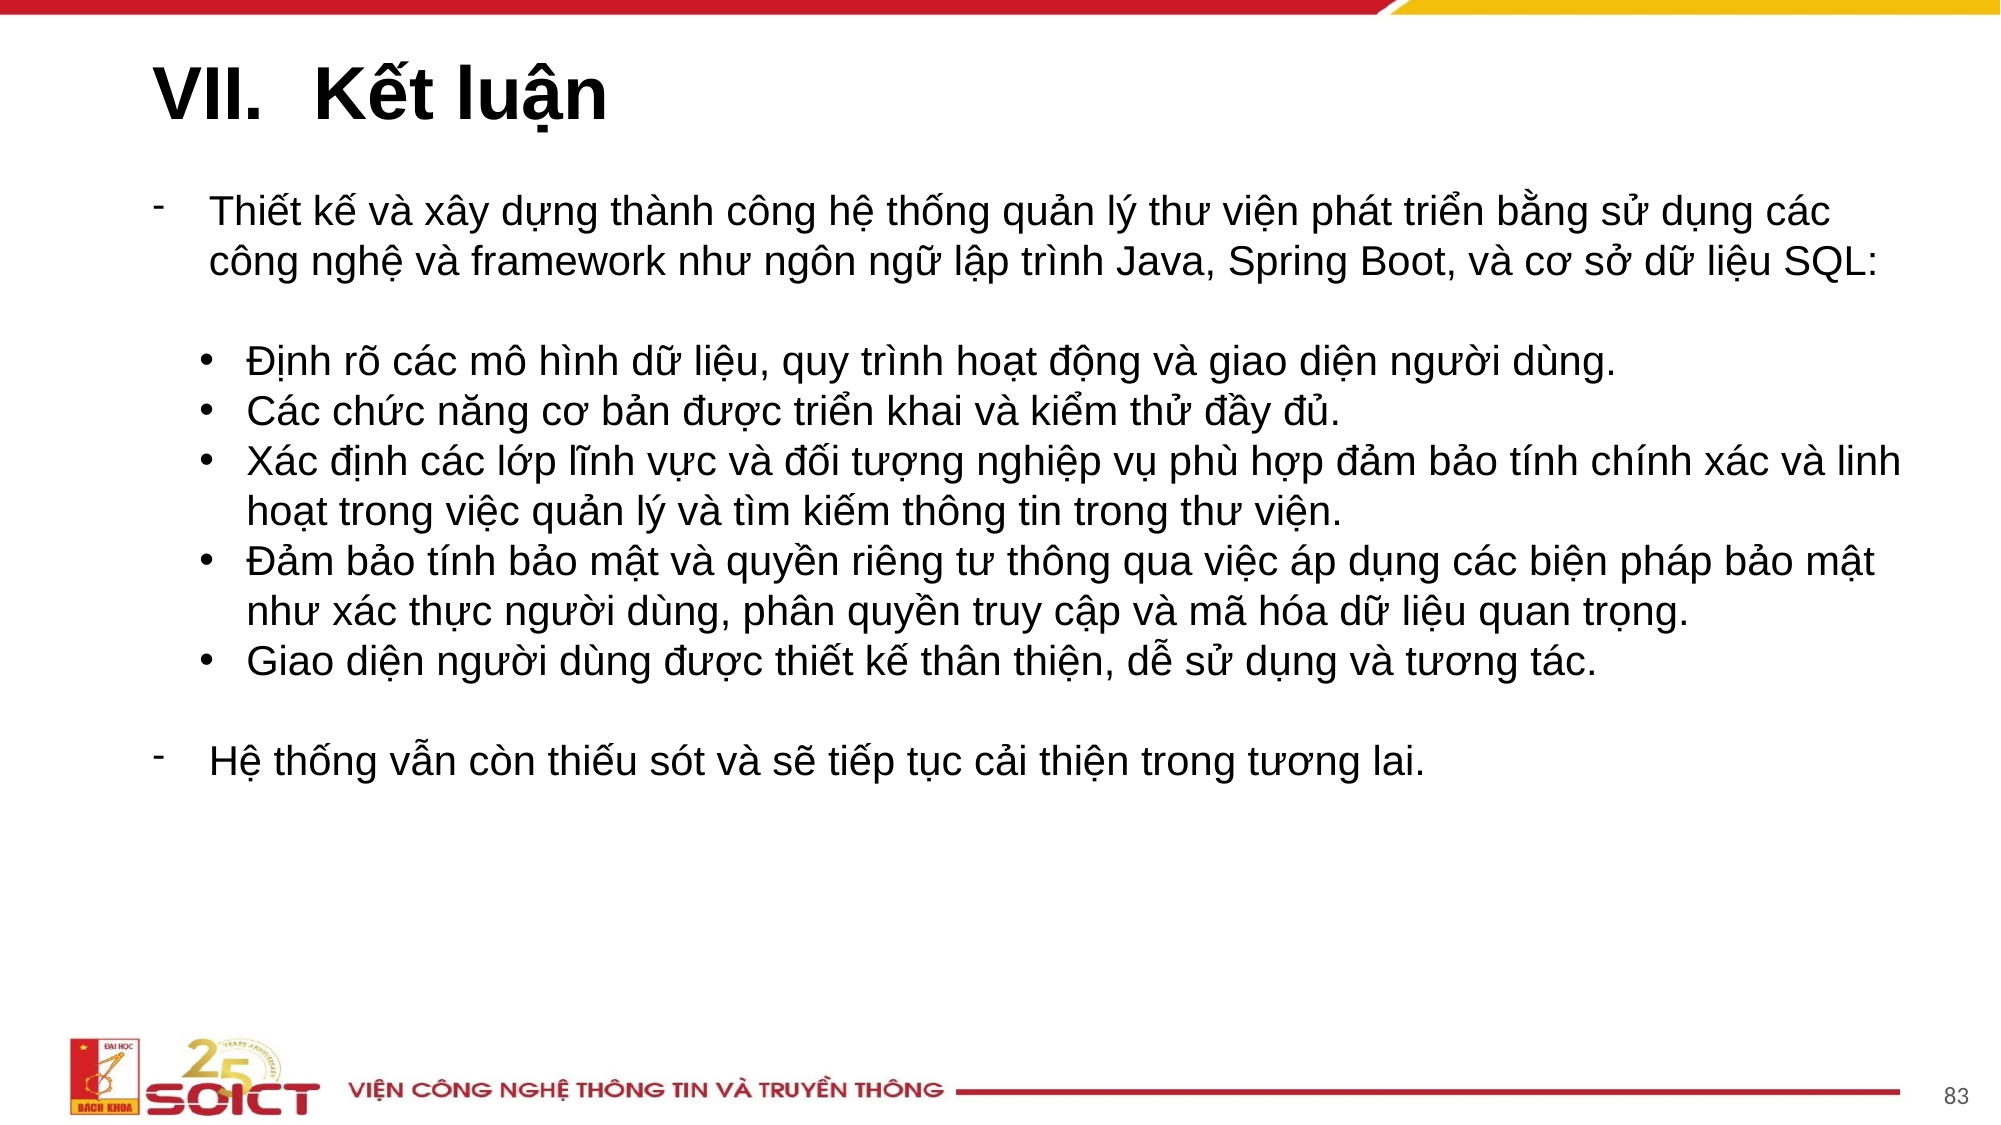

# Kết luận
Thiết kế và xây dựng thành công hệ thống quản lý thư viện phát triển bằng sử dụng các công nghệ và framework như ngôn ngữ lập trình Java, Spring Boot, và cơ sở dữ liệu SQL:

Định rõ các mô hình dữ liệu, quy trình hoạt động và giao diện người dùng.
Các chức năng cơ bản được triển khai và kiểm thử đầy đủ.
Xác định các lớp lĩnh vực và đối tượng nghiệp vụ phù hợp đảm bảo tính chính xác và linh hoạt trong việc quản lý và tìm kiếm thông tin trong thư viện.
Đảm bảo tính bảo mật và quyền riêng tư thông qua việc áp dụng các biện pháp bảo mật như xác thực người dùng, phân quyền truy cập và mã hóa dữ liệu quan trọng.
Giao diện người dùng được thiết kế thân thiện, dễ sử dụng và tương tác.

Hệ thống vẫn còn thiếu sót và sẽ tiếp tục cải thiện trong tương lai.
83